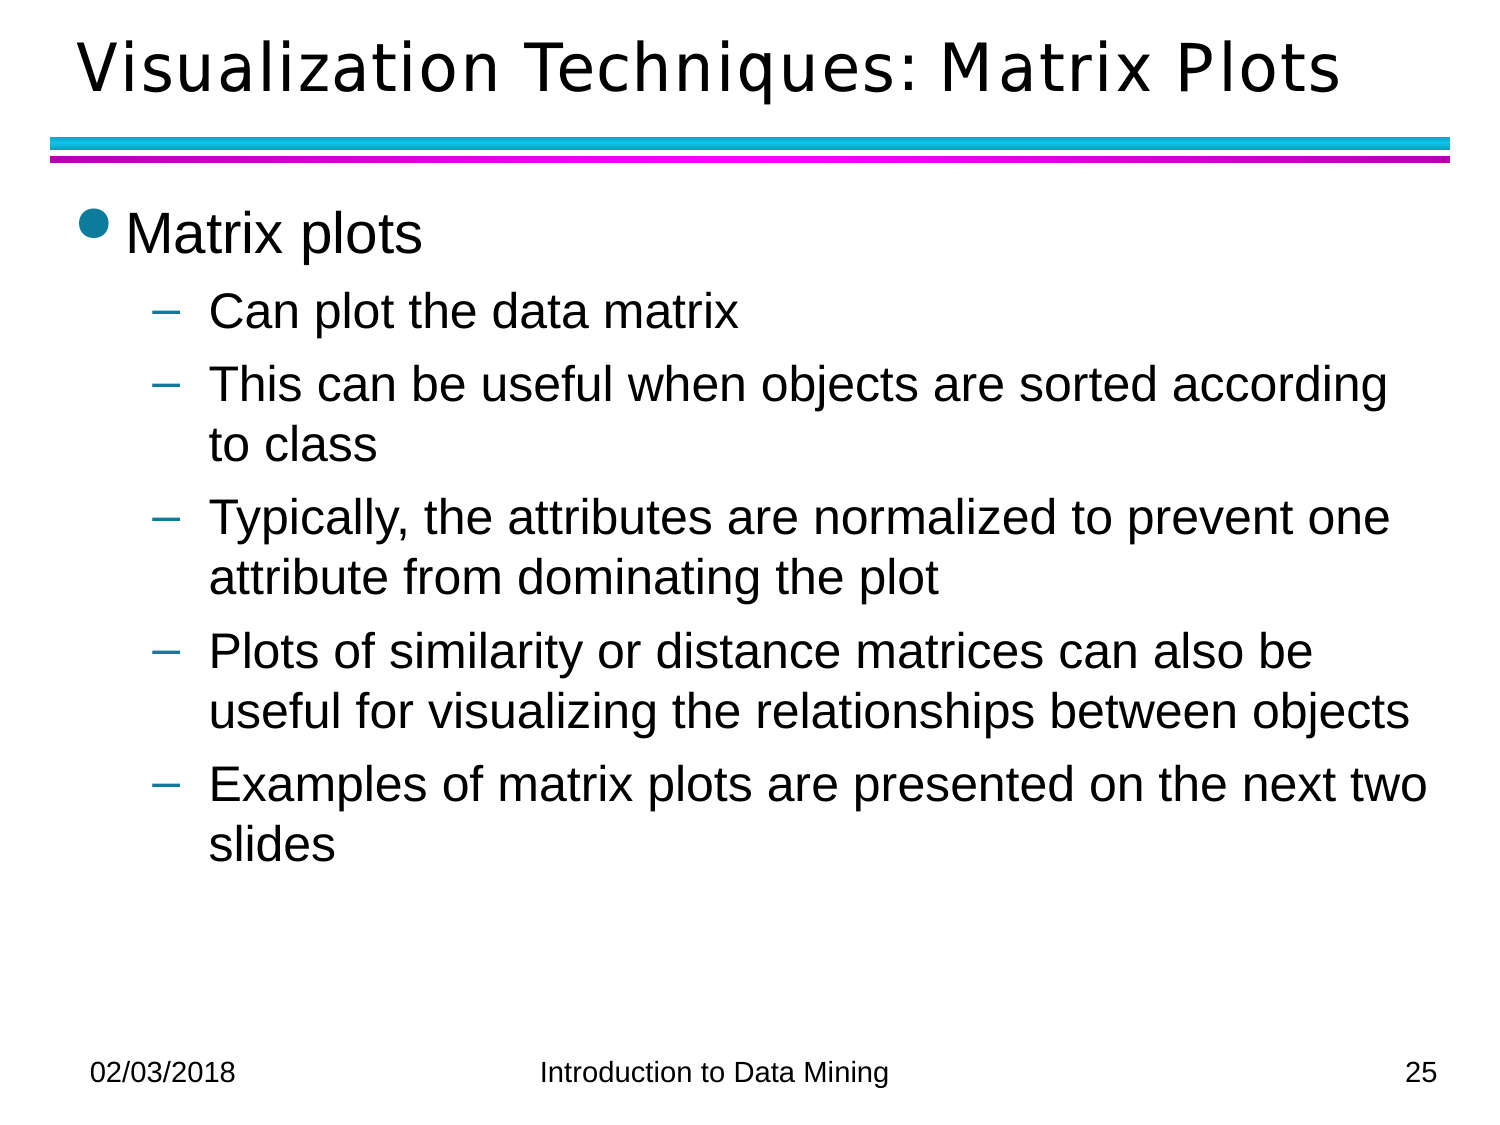

# Visualization Techniques: Matrix Plots
Matrix plots
Can plot the data matrix
This can be useful when objects are sorted according to class
Typically, the attributes are normalized to prevent one attribute from dominating the plot
Plots of similarity or distance matrices can also be useful for visualizing the relationships between objects
Examples of matrix plots are presented on the next two slides